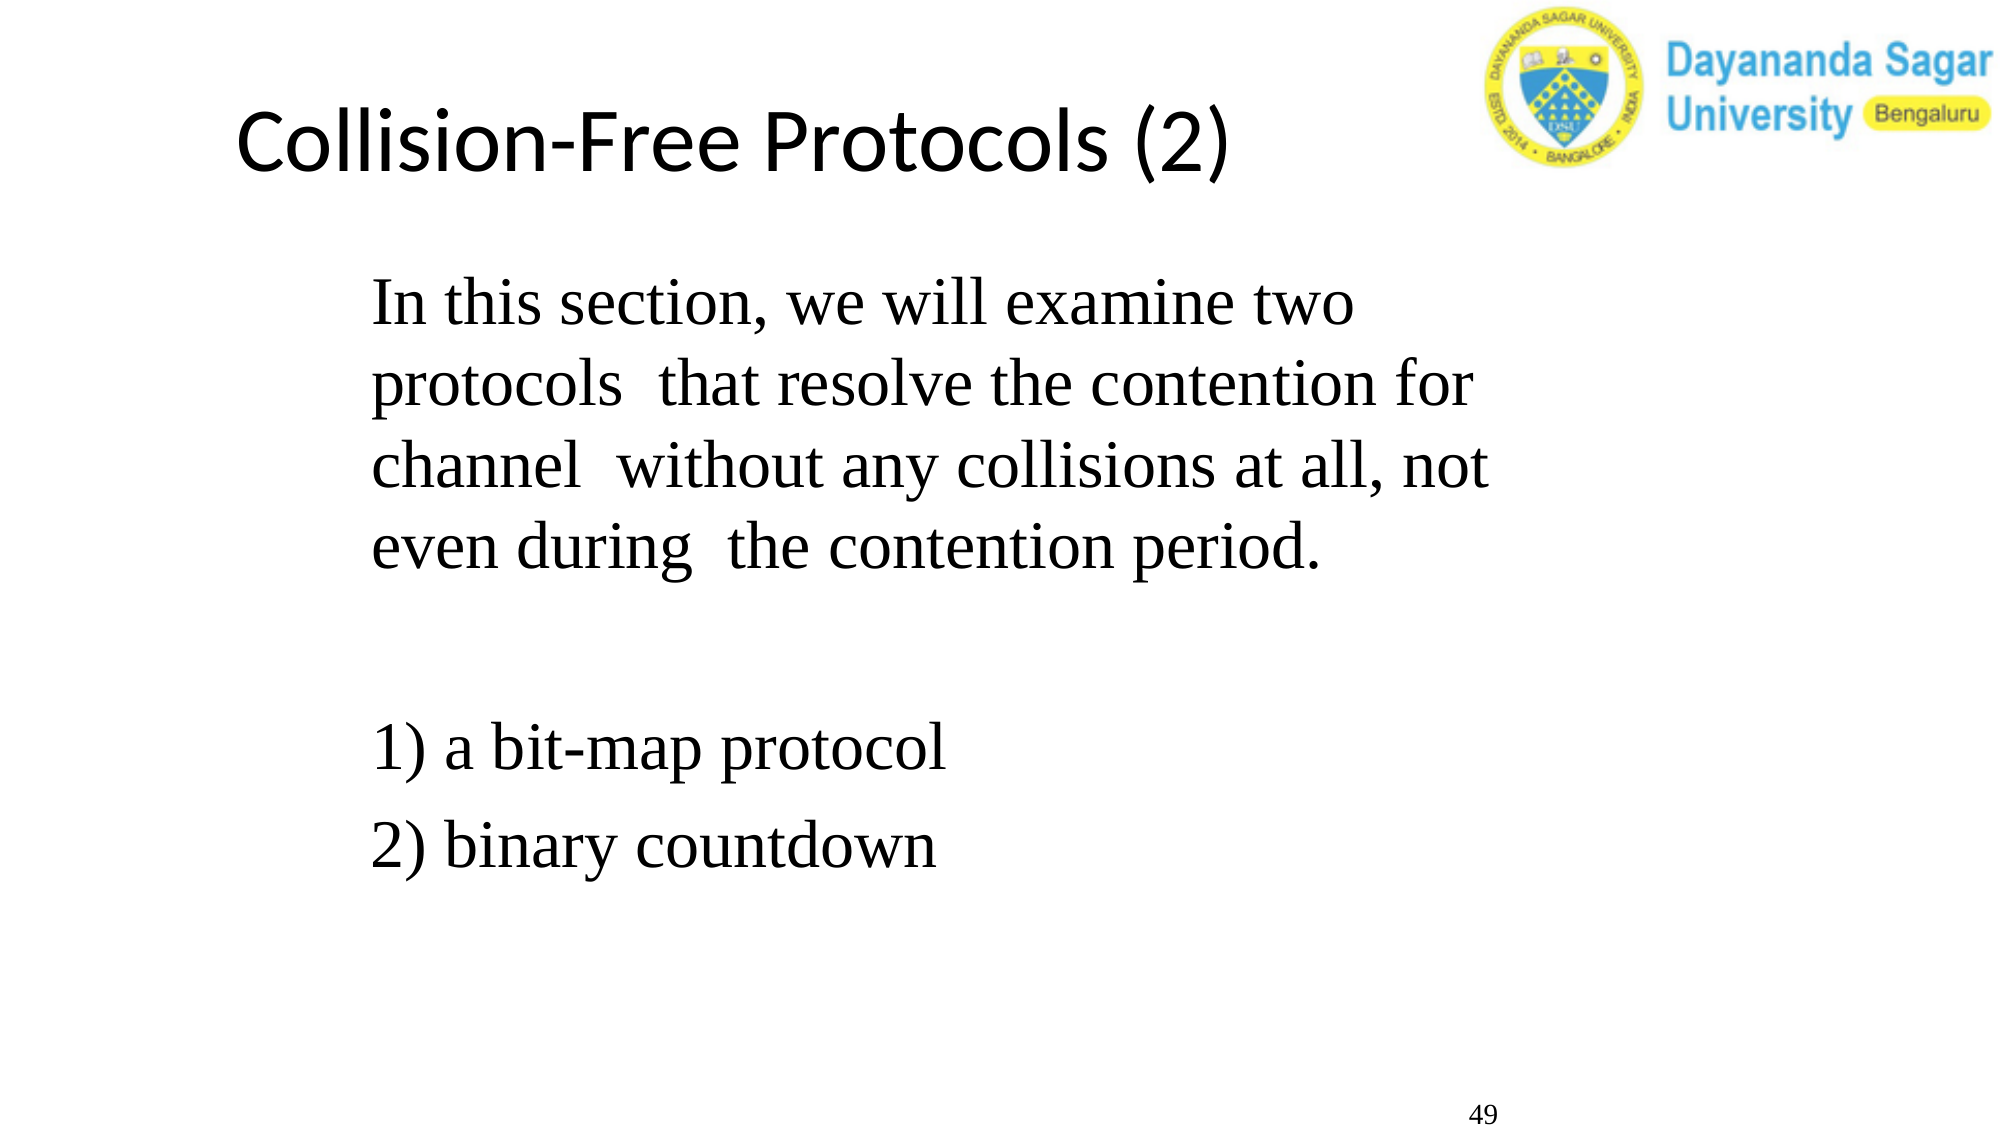

# Collision-Free Protocols (2)
In this section, we will examine two protocols  that resolve the contention for channel  without any collisions at all, not even during  the contention period.

a bit-map protocol
binary countdown
49